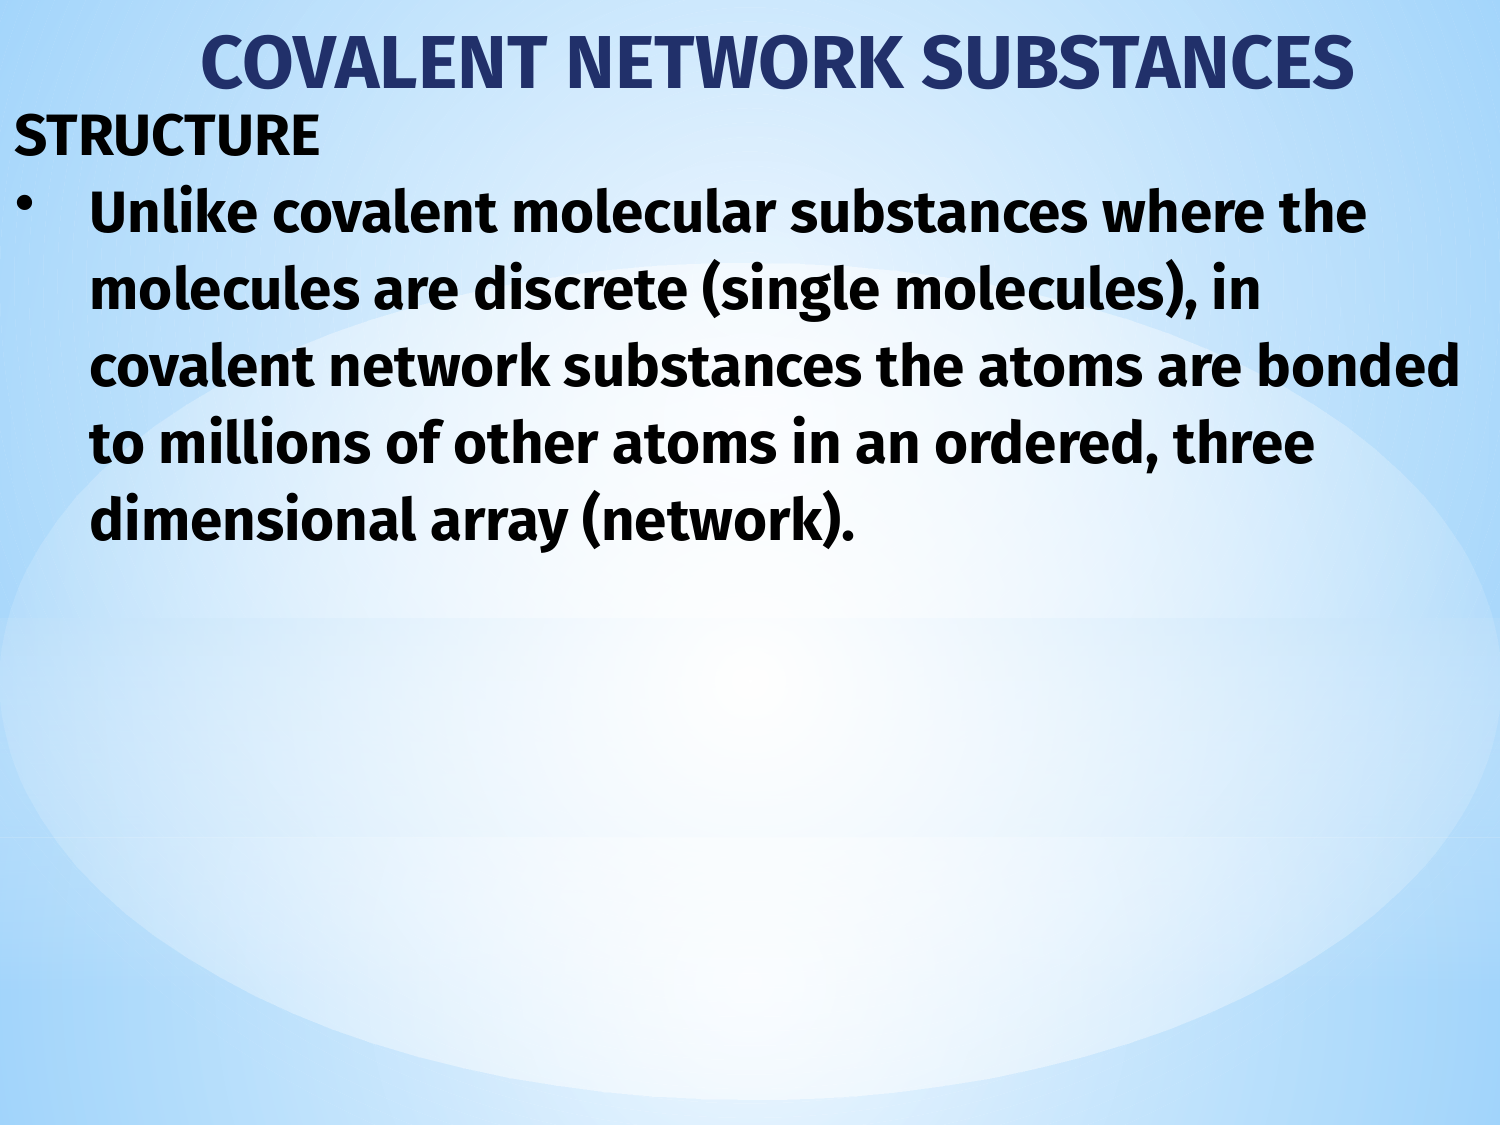

COVALENT Network SUBSTANCES
STRUCTURE
Unlike covalent molecular substances where the molecules are discrete (single molecules), in covalent network substances the atoms are bonded to millions of other atoms in an ordered, three dimensional array (network).